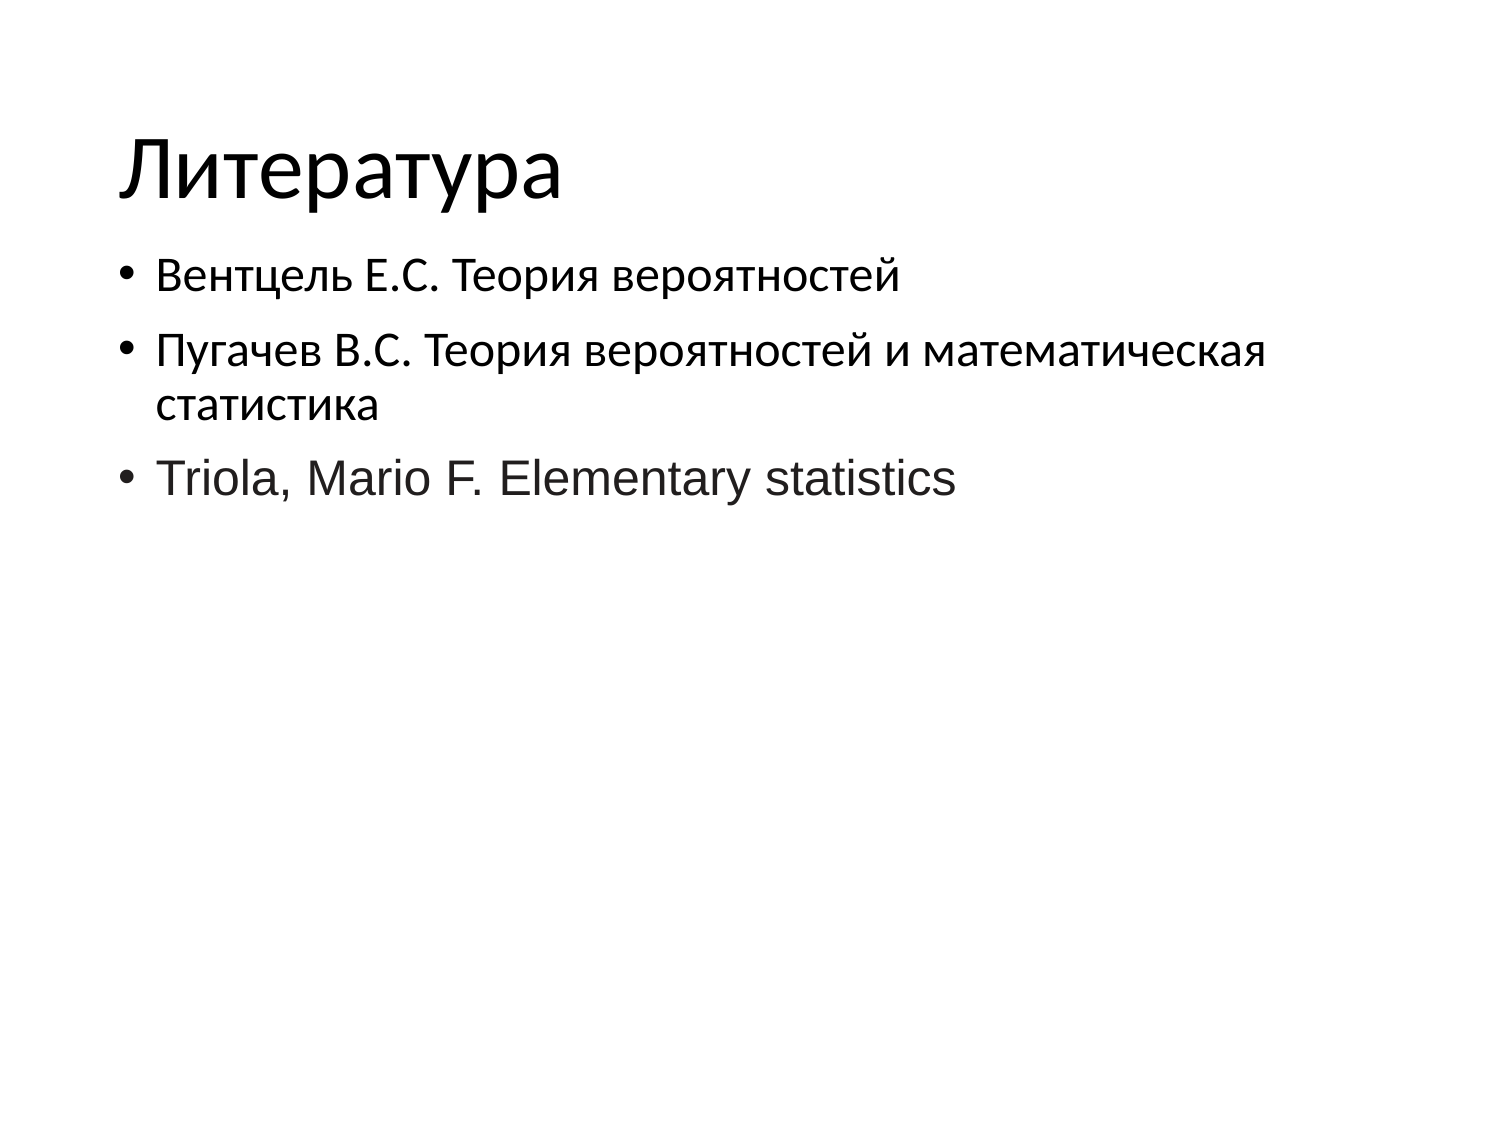

# Литература
Вентцель Е.С. Теория вероятностей
Пугачев В.С. Теория вероятностей и математическая статистика
Triola, Mario F. Elementary statistics